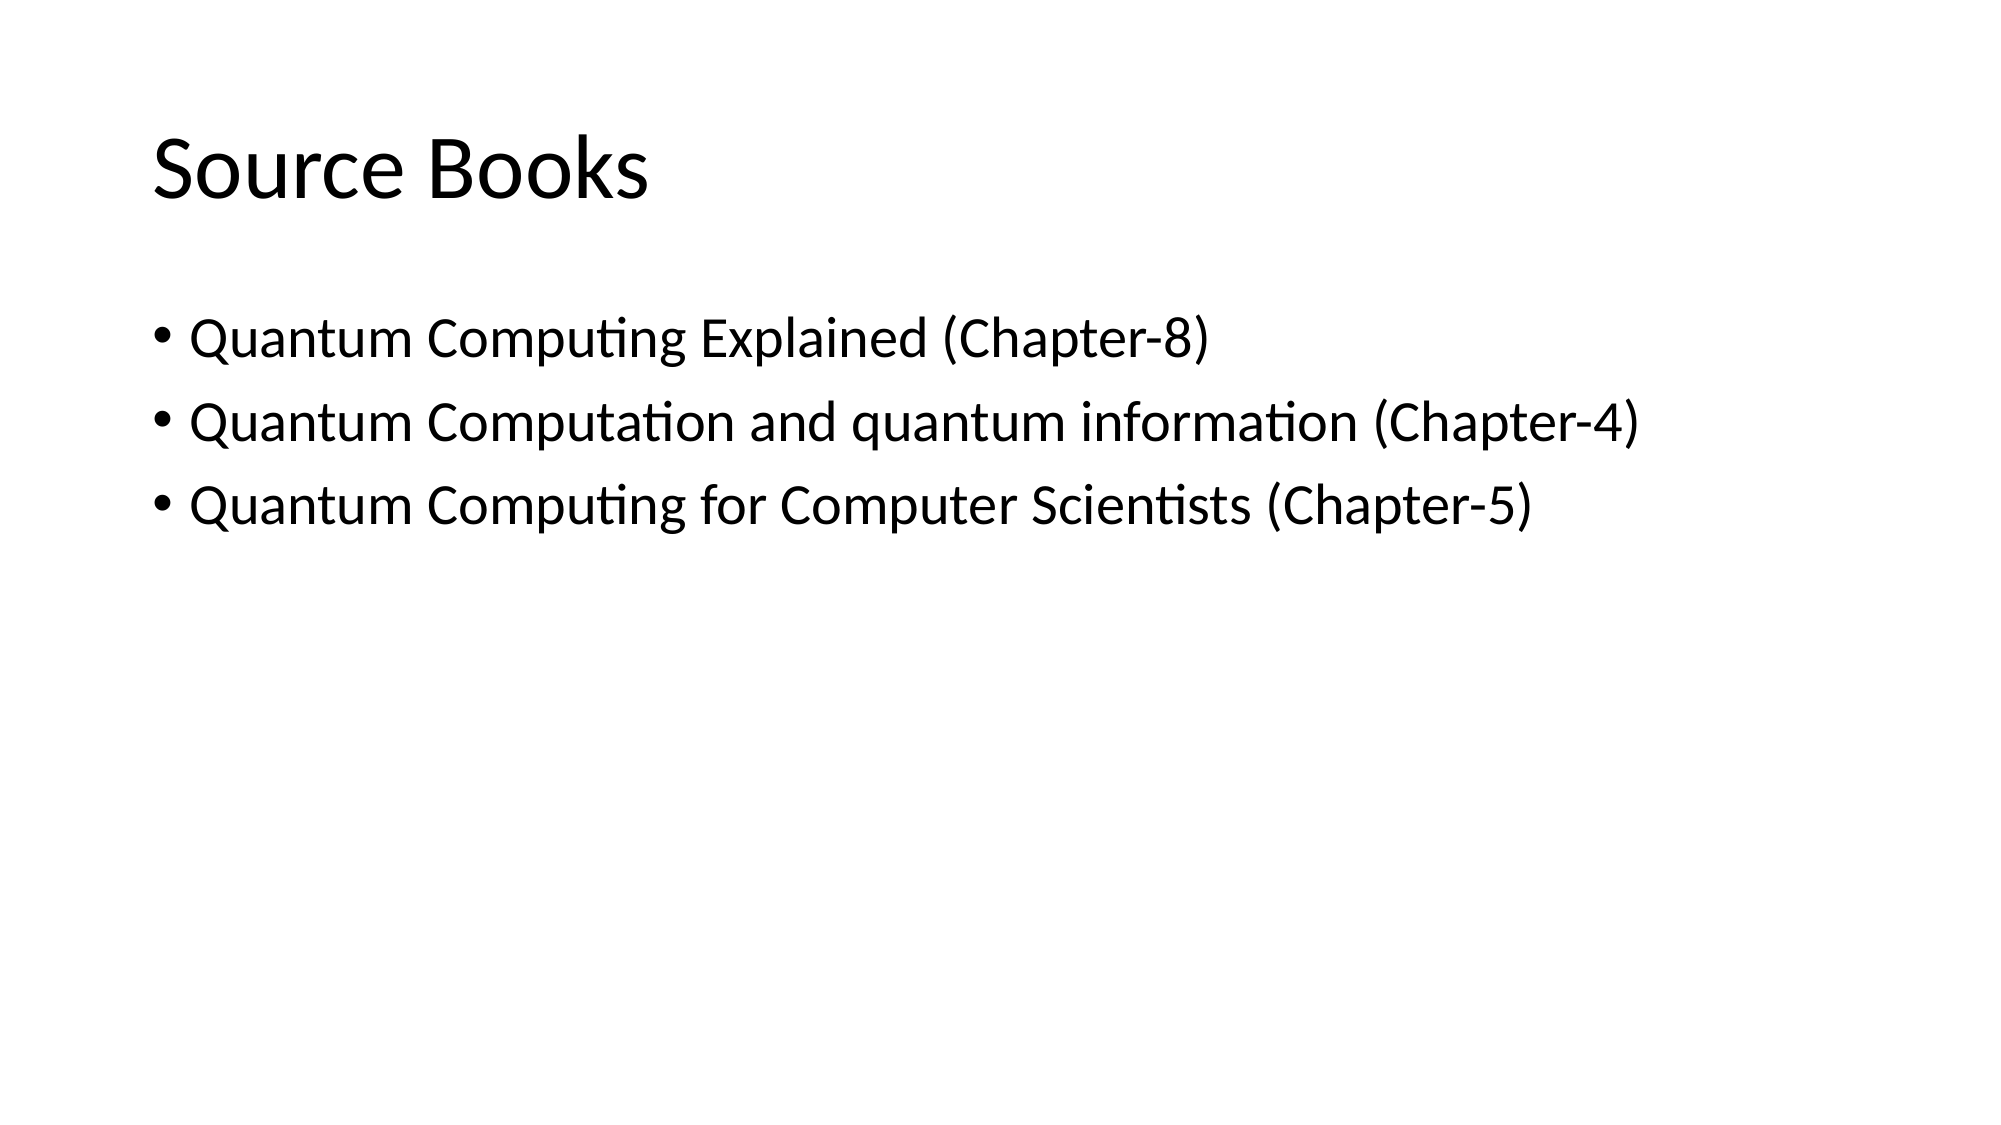

# Source Books
Quantum Computing Explained (Chapter-8)
Quantum Computation and quantum information (Chapter-4)
Quantum Computing for Computer Scientists (Chapter-5)